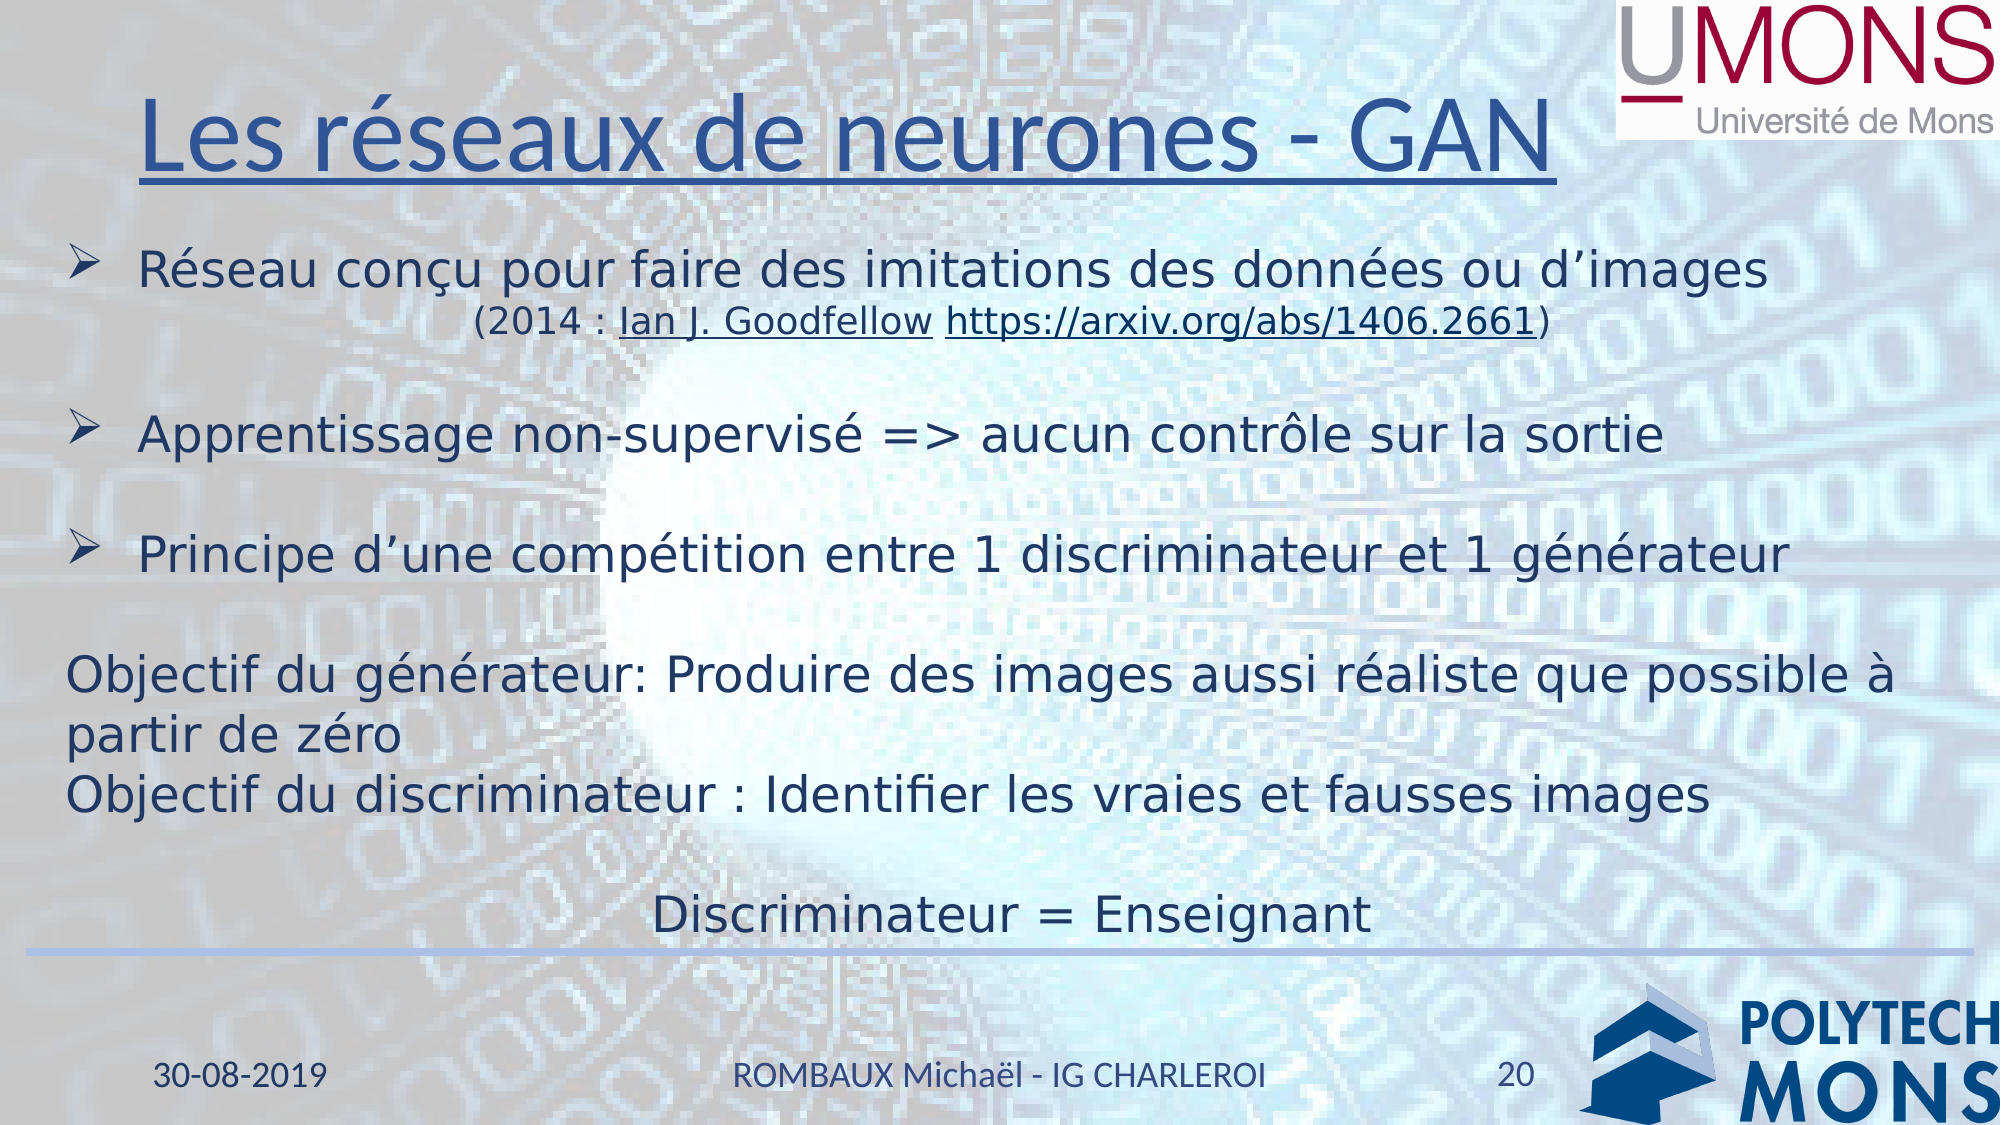

# Les réseaux de neurones - GAN

 Réseau conçu pour faire des imitations des données ou d’images
(2014 : Ian J. Goodfellow https://arxiv.org/abs/1406.2661)

 Apprentissage non-supervisé => aucun contrôle sur la sortie

 Principe d’une compétition entre 1 discriminateur et 1 générateur

Objectif du générateur: Produire des images aussi réaliste que possible à partir de zéro
Objectif du discriminateur : Identifier les vraies et fausses images

Discriminateur = Enseignant

20
30-08-2019
ROMBAUX Michaël - IG CHARLEROI